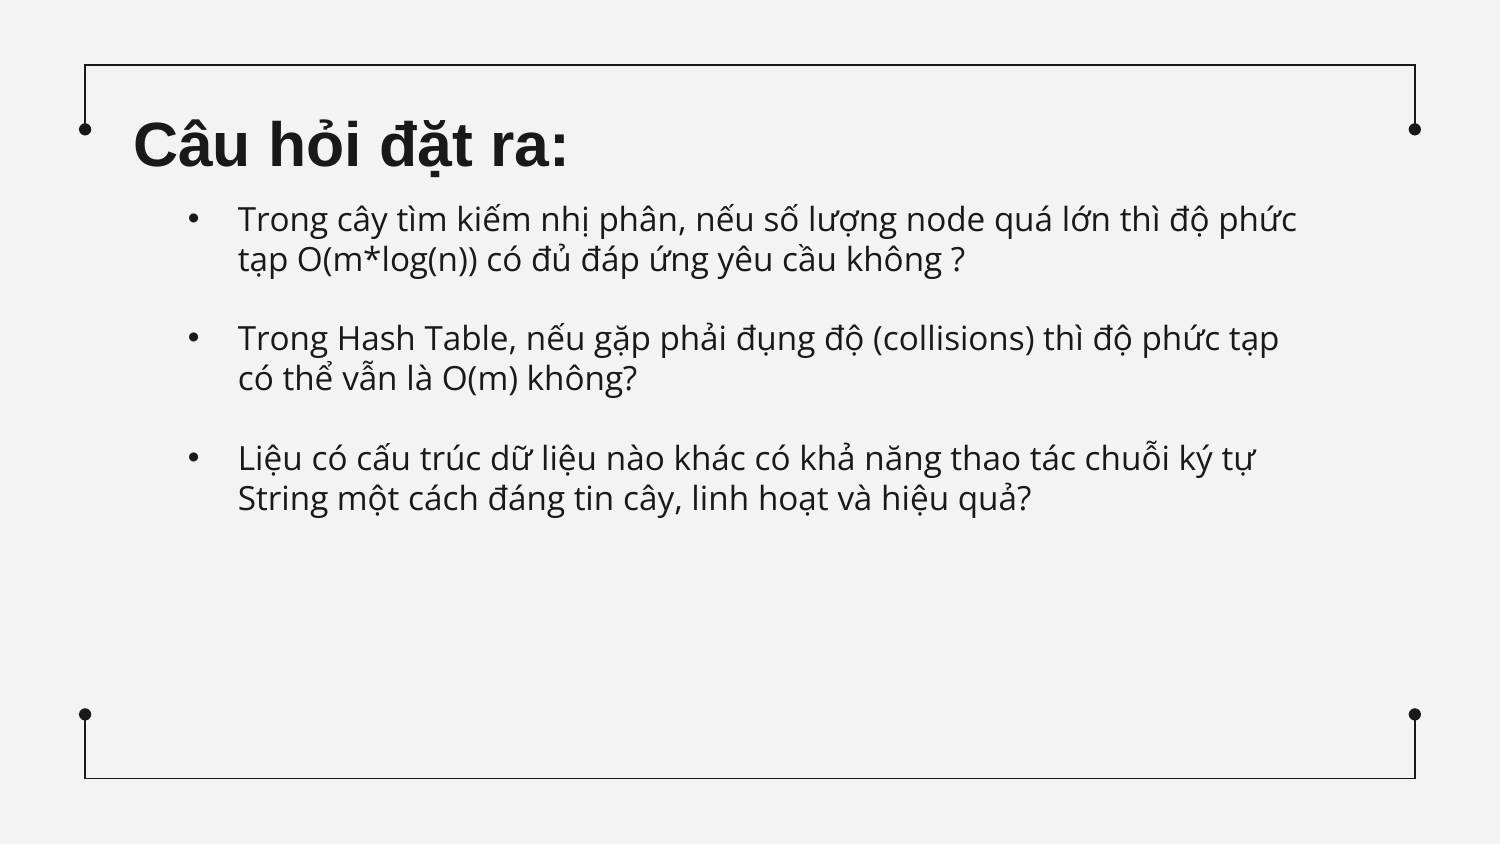

# Câu hỏi đặt ra:
Trong cây tìm kiếm nhị phân, nếu số lượng node quá lớn thì độ phức tạp O(m*log(n)) có đủ đáp ứng yêu cầu không ?

Trong Hash Table, nếu gặp phải đụng độ (collisions) thì độ phức tạp có thể vẫn là O(m) không?

Liệu có cấu trúc dữ liệu nào khác có khả năng thao tác chuỗi ký tự String một cách đáng tin cây, linh hoạt và hiệu quả?